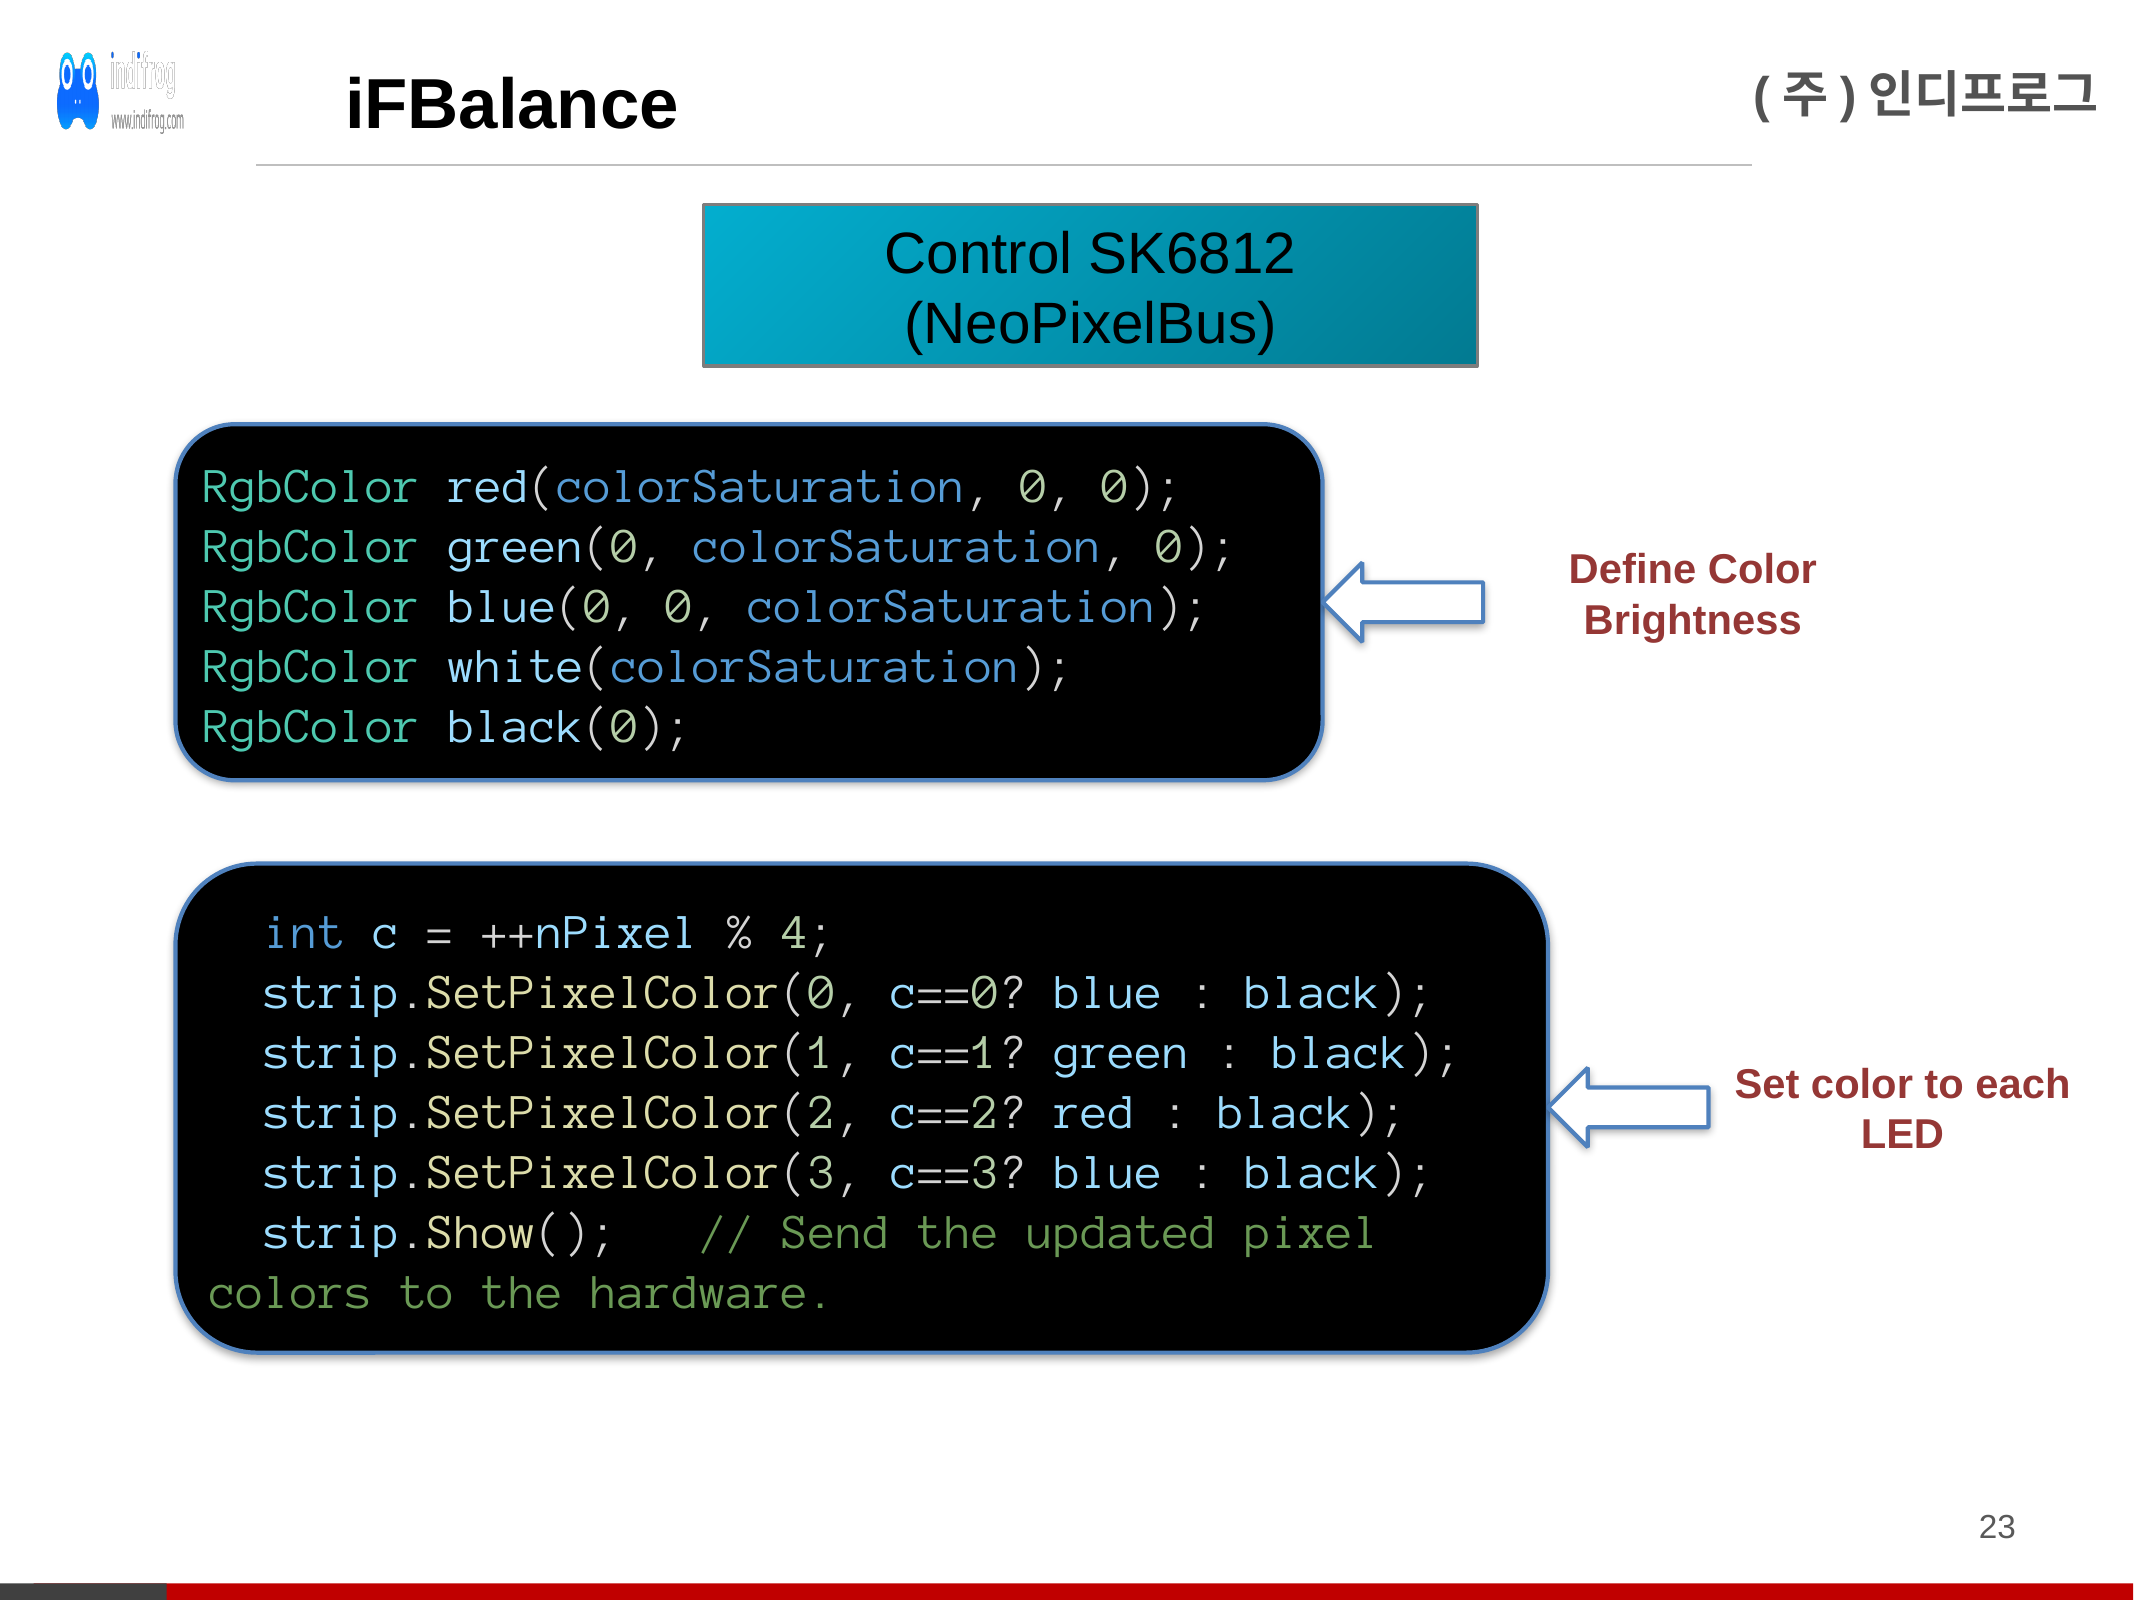

iFBalance
Control SK6812 (NeoPixelBus)
RgbColor red(colorSaturation, 0, 0);
RgbColor green(0, colorSaturation, 0);
RgbColor blue(0, 0, colorSaturation);
RgbColor white(colorSaturation);
RgbColor black(0);
Define Color Brightness

  int c = ++nPixel % 4;
  strip.SetPixelColor(0, c==0? blue : black);
  strip.SetPixelColor(1, c==1? green : black);
  strip.SetPixelColor(2, c==2? red : black);
  strip.SetPixelColor(3, c==3? blue : black);
  strip.Show();   // Send the updated pixel colors to the hardware.
Set color to each LED

23